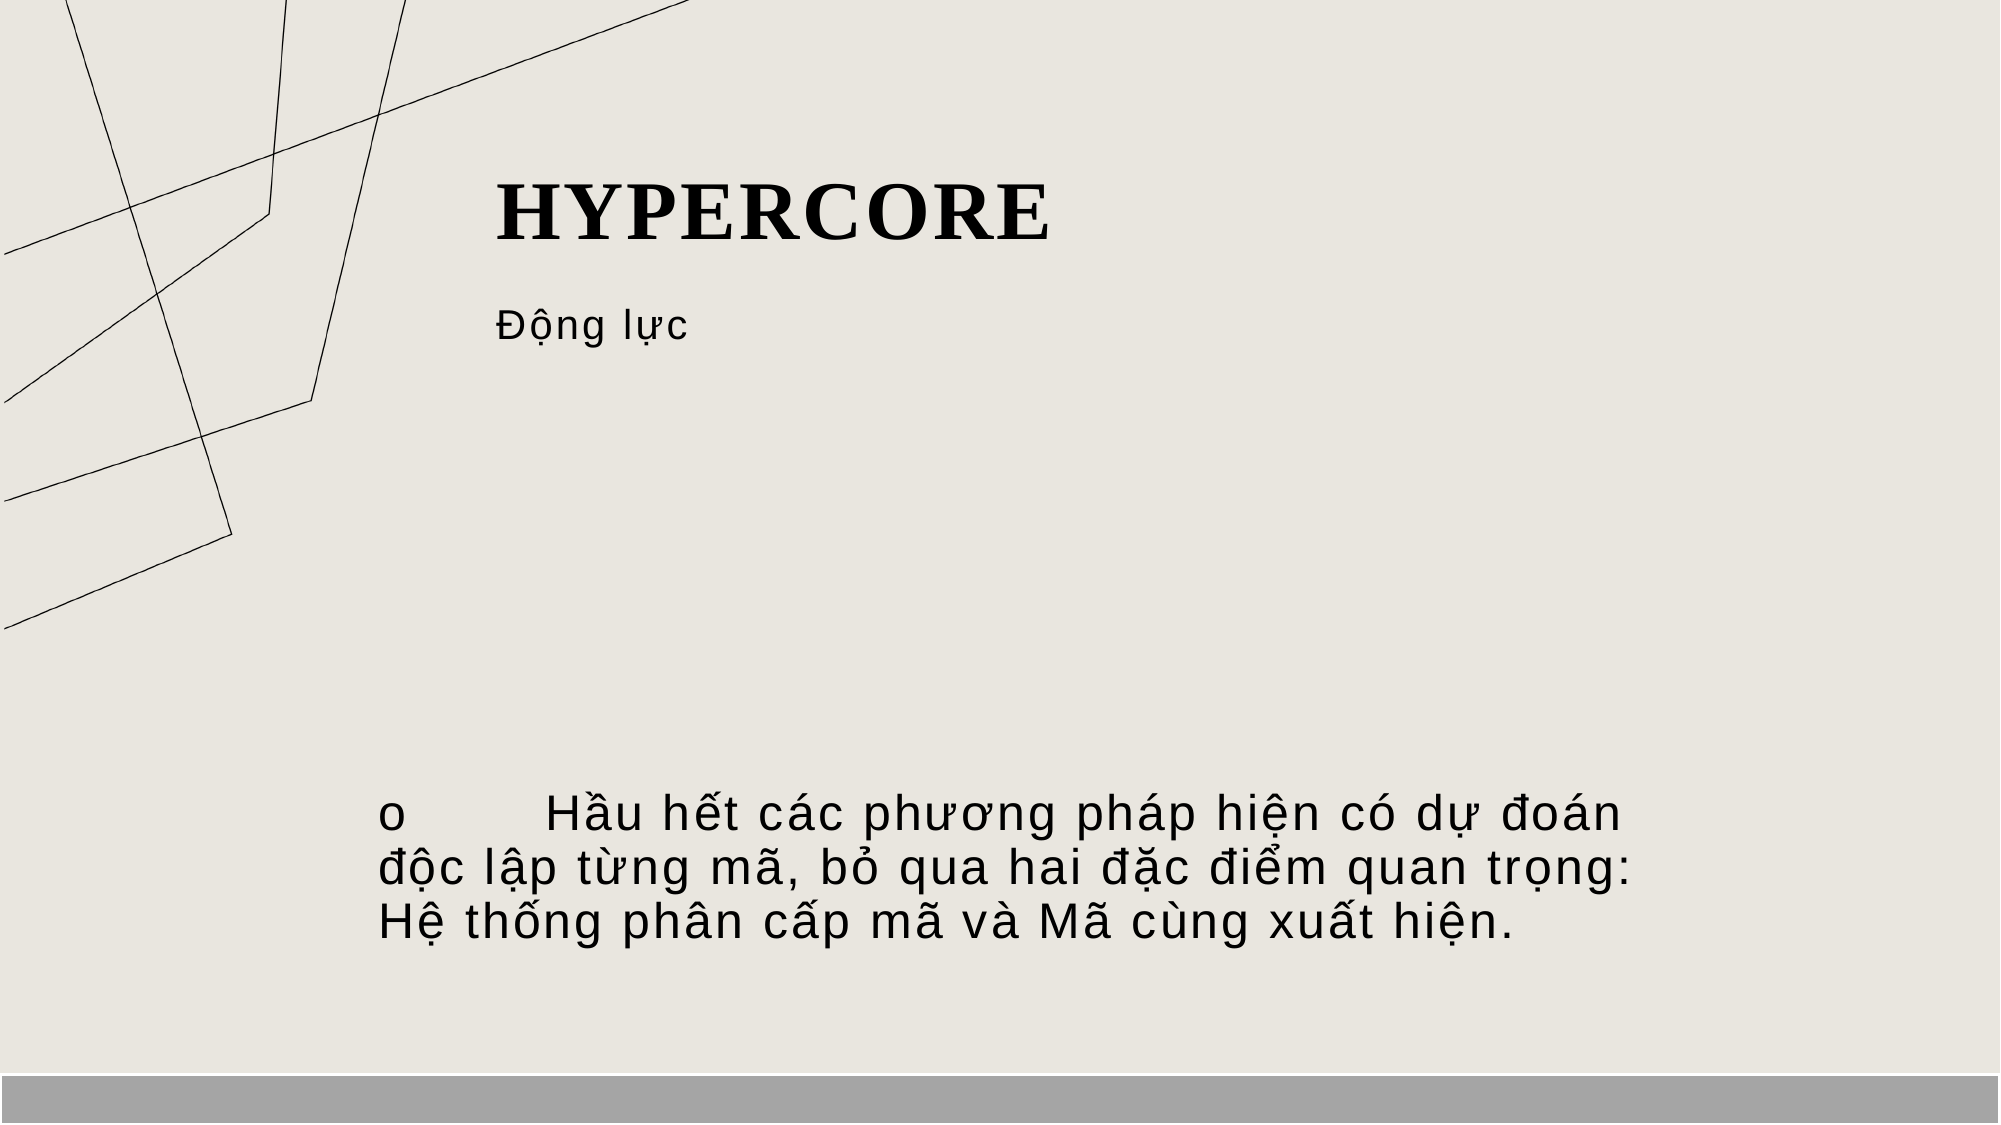

# Hypercore
Động lực

o	 Hầu hết các phương pháp hiện có dự đoán độc lập từng mã, bỏ qua hai đặc điểm quan trọng: Hệ thống phân cấp mã và Mã cùng xuất hiện.